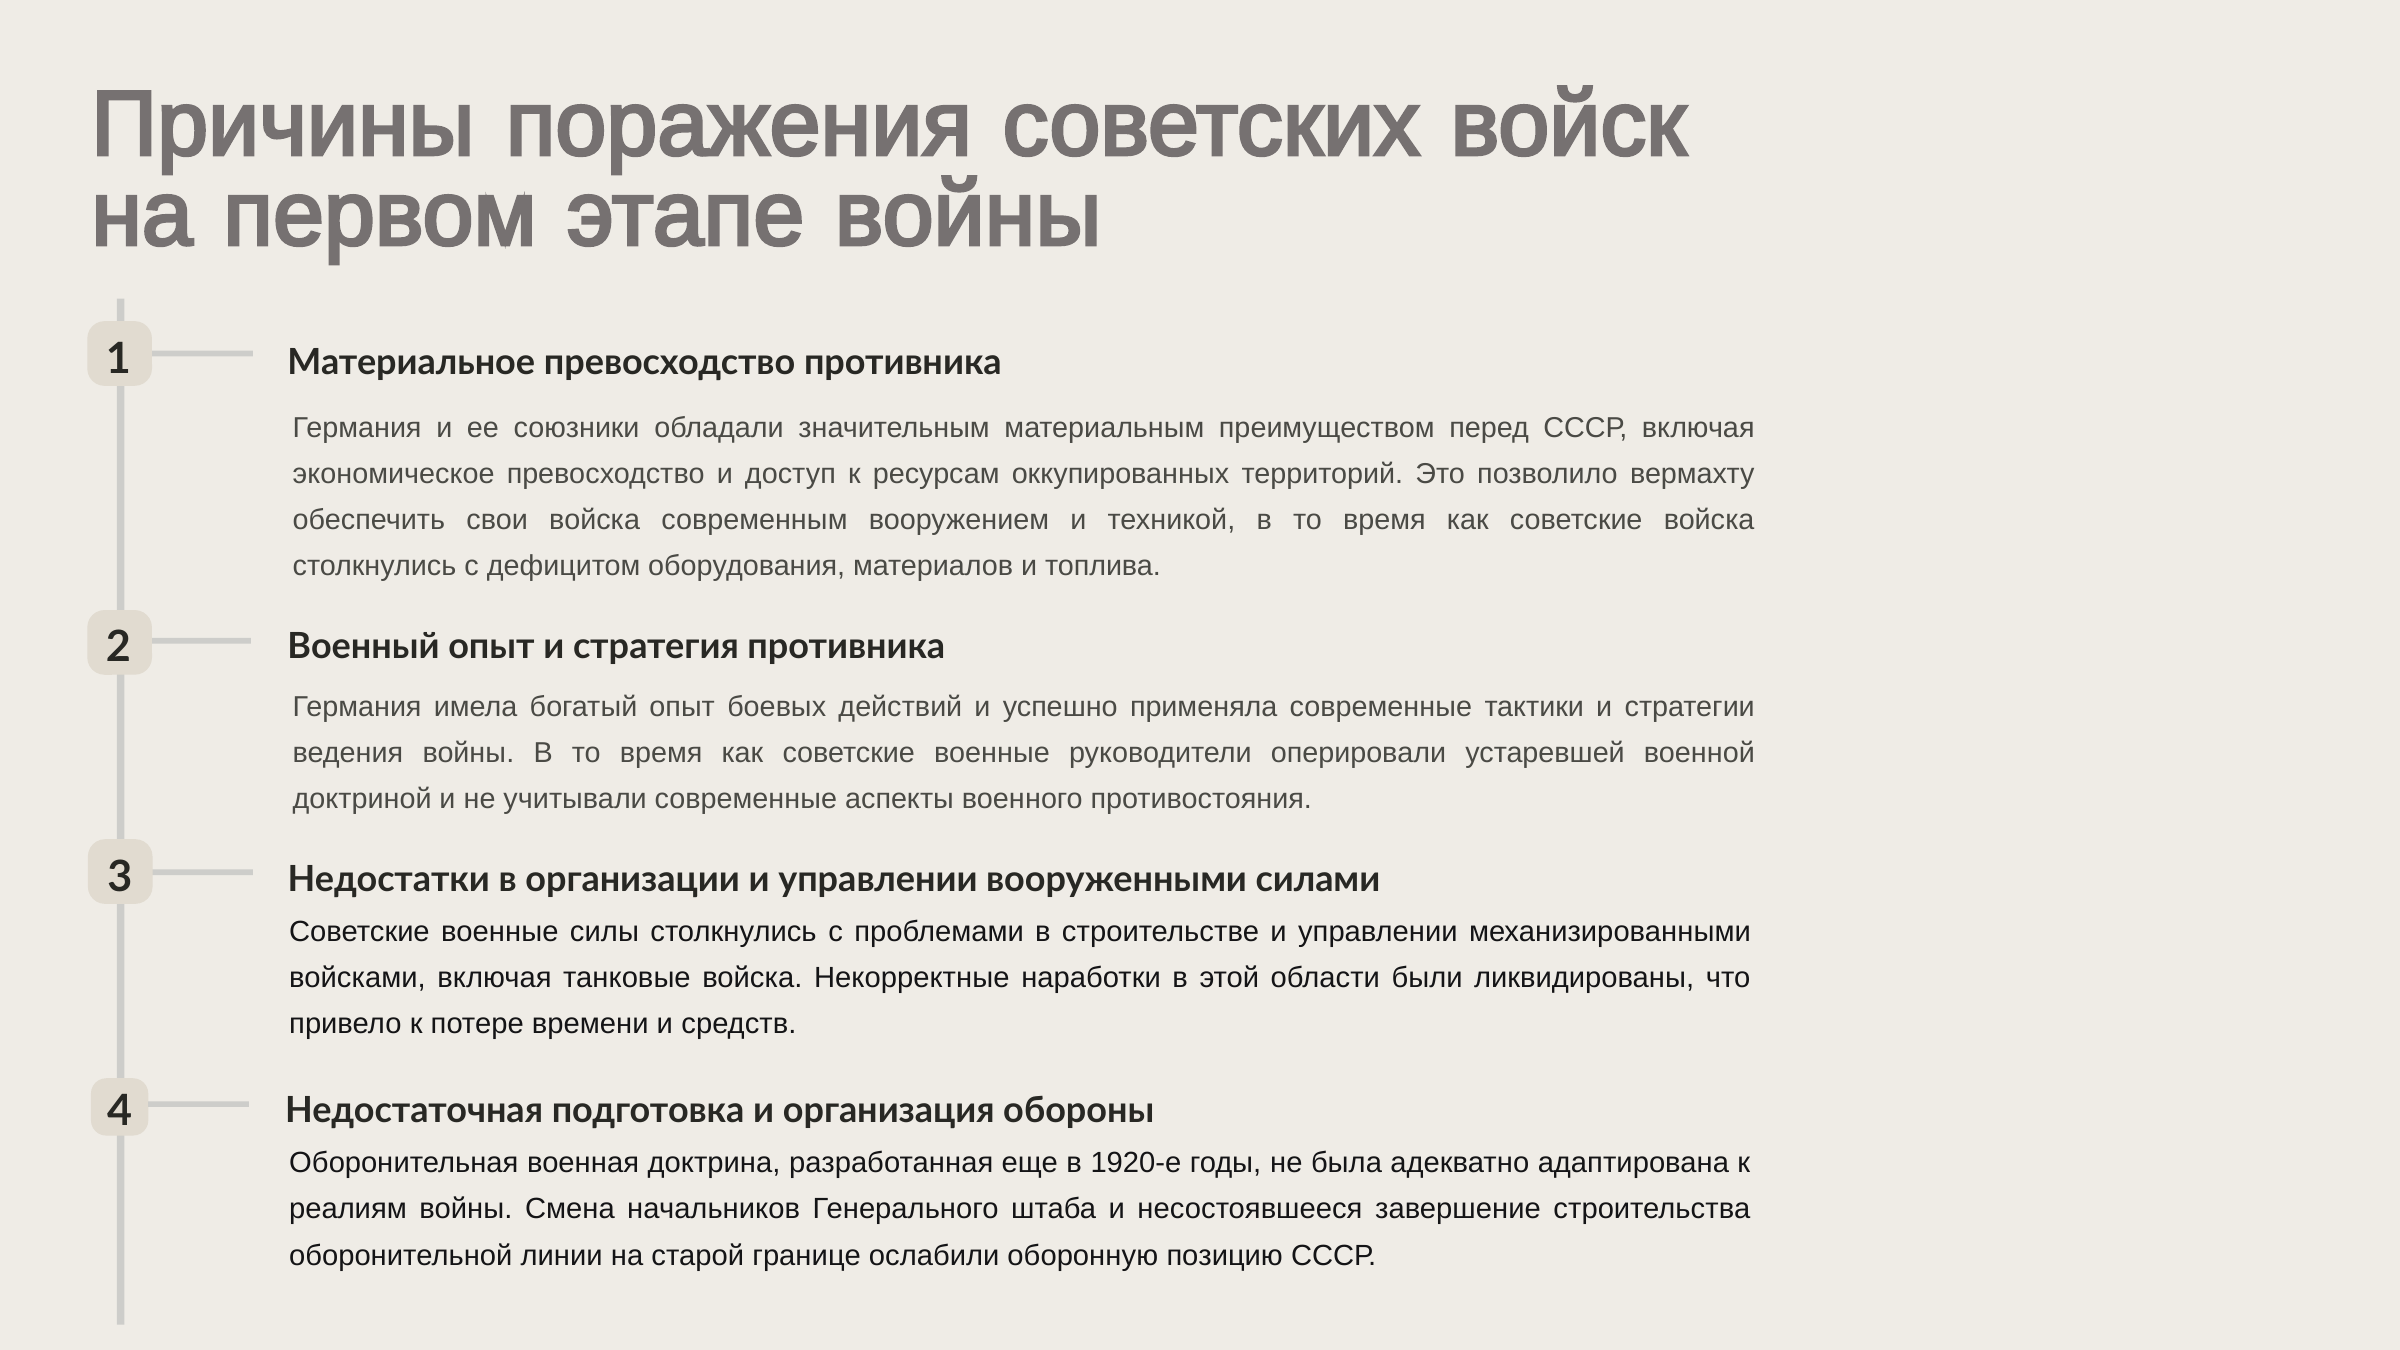

Причины поражения советских войск на первом этапе войны

1

Материальное превосходство противника

Германия и ее союзники обладали значительным материальным преимуществом перед СССР, включая экономическое превосходство и доступ к ресурсам оккупированных территорий. Это позволило вермахту обеспечить свои войска современным вооружением и техникой, в то время как советские войска столкнулись с дефицитом оборудования, материалов и топлива.
2

Военный опыт и стратегия противника

Германия имела богатый опыт боевых действий и успешно применяла современные тактики и стратегии ведения войны. В то время как советские военные руководители оперировали устаревшей военной доктриной и не учитывали современные аспекты военного противостояния.
3

Недостатки в организации и управлении вооруженными силами

Советские военные силы столкнулись с проблемами в строительстве и управлении механизированными войсками, включая танковые войска. Некорректные наработки в этой области были ликвидированы, что привело к потере времени и средств.
4
Недостаточная подготовка и организация обороны

Оборонительная военная доктрина, разработанная еще в 1920-е годы, не была адекватно адаптирована к реалиям войны. Смена начальников Генерального штаба и несостоявшееся завершение строительства оборонительной линии на старой границе ослабили оборонную позицию СССР.